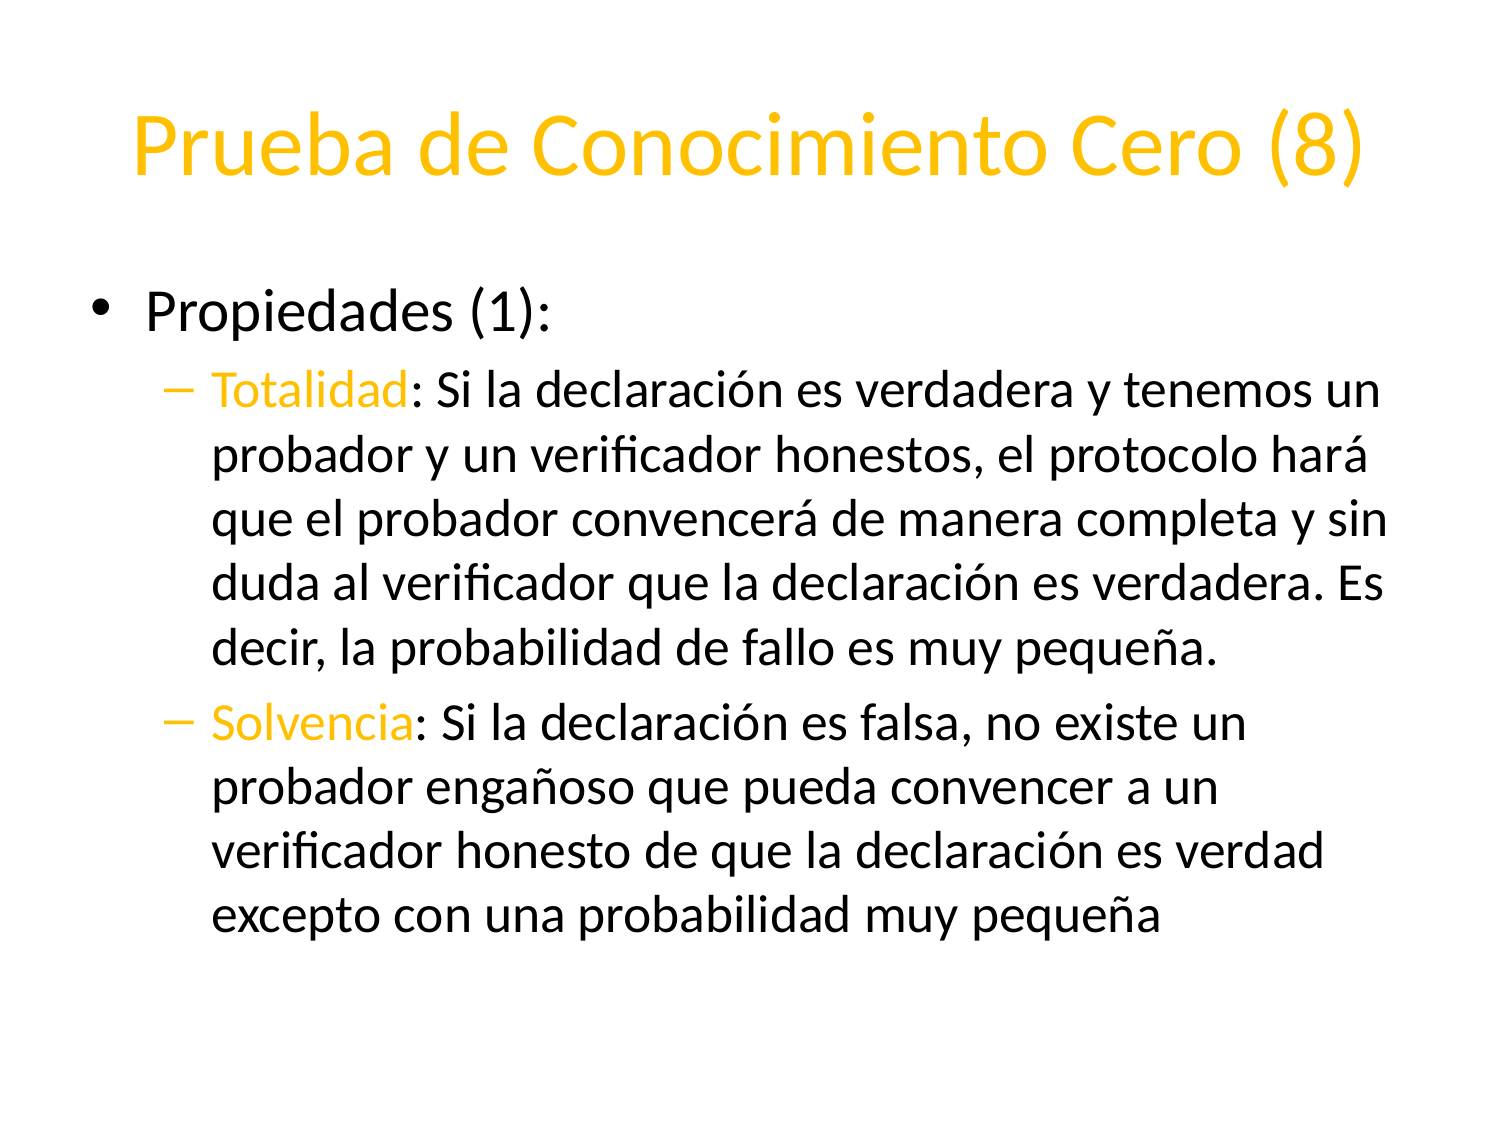

# Prueba de Conocimiento Cero (8)
Propiedades (1):
Totalidad: Si la declaración es verdadera y tenemos un probador y un verificador honestos, el protocolo hará que el probador convencerá de manera completa y sin duda al verificador que la declaración es verdadera. Es decir, la probabilidad de fallo es muy pequeña.
Solvencia: Si la declaración es falsa, no existe un probador engañoso que pueda convencer a un verificador honesto de que la declaración es verdad excepto con una probabilidad muy pequeña